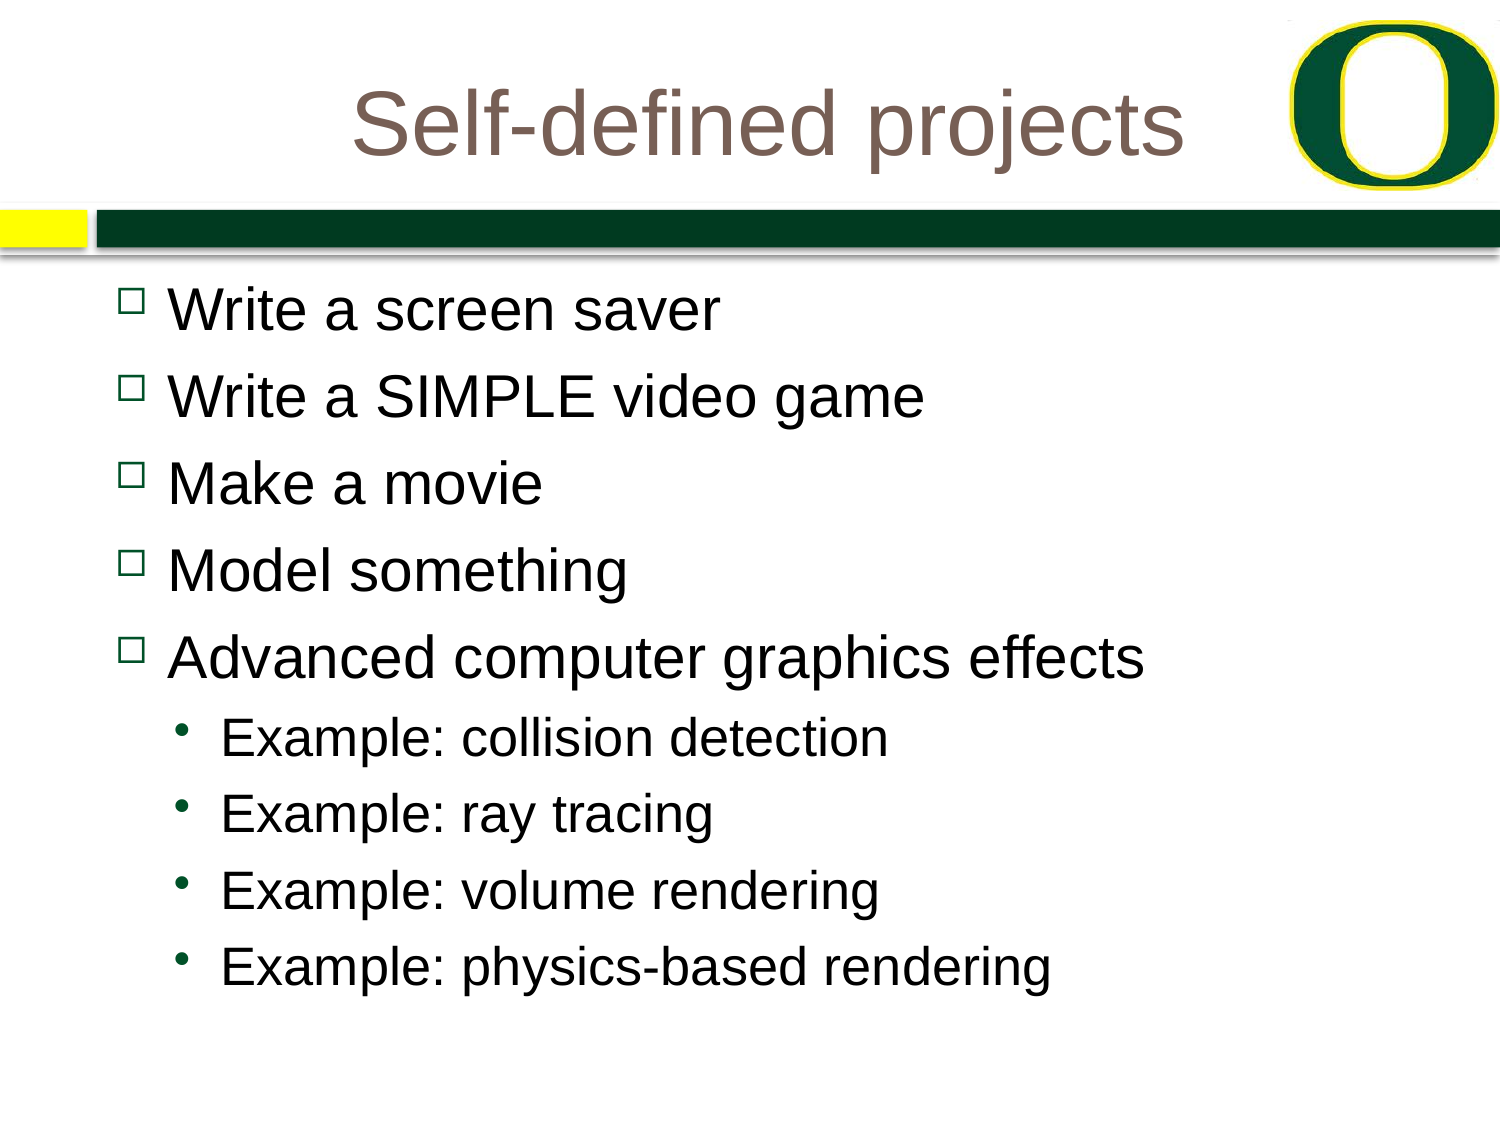

# Self-defined projects
Write a screen saver
Write a SIMPLE video game
Make a movie
Model something
Advanced computer graphics effects
Example: collision detection
Example: ray tracing
Example: volume rendering
Example: physics-based rendering